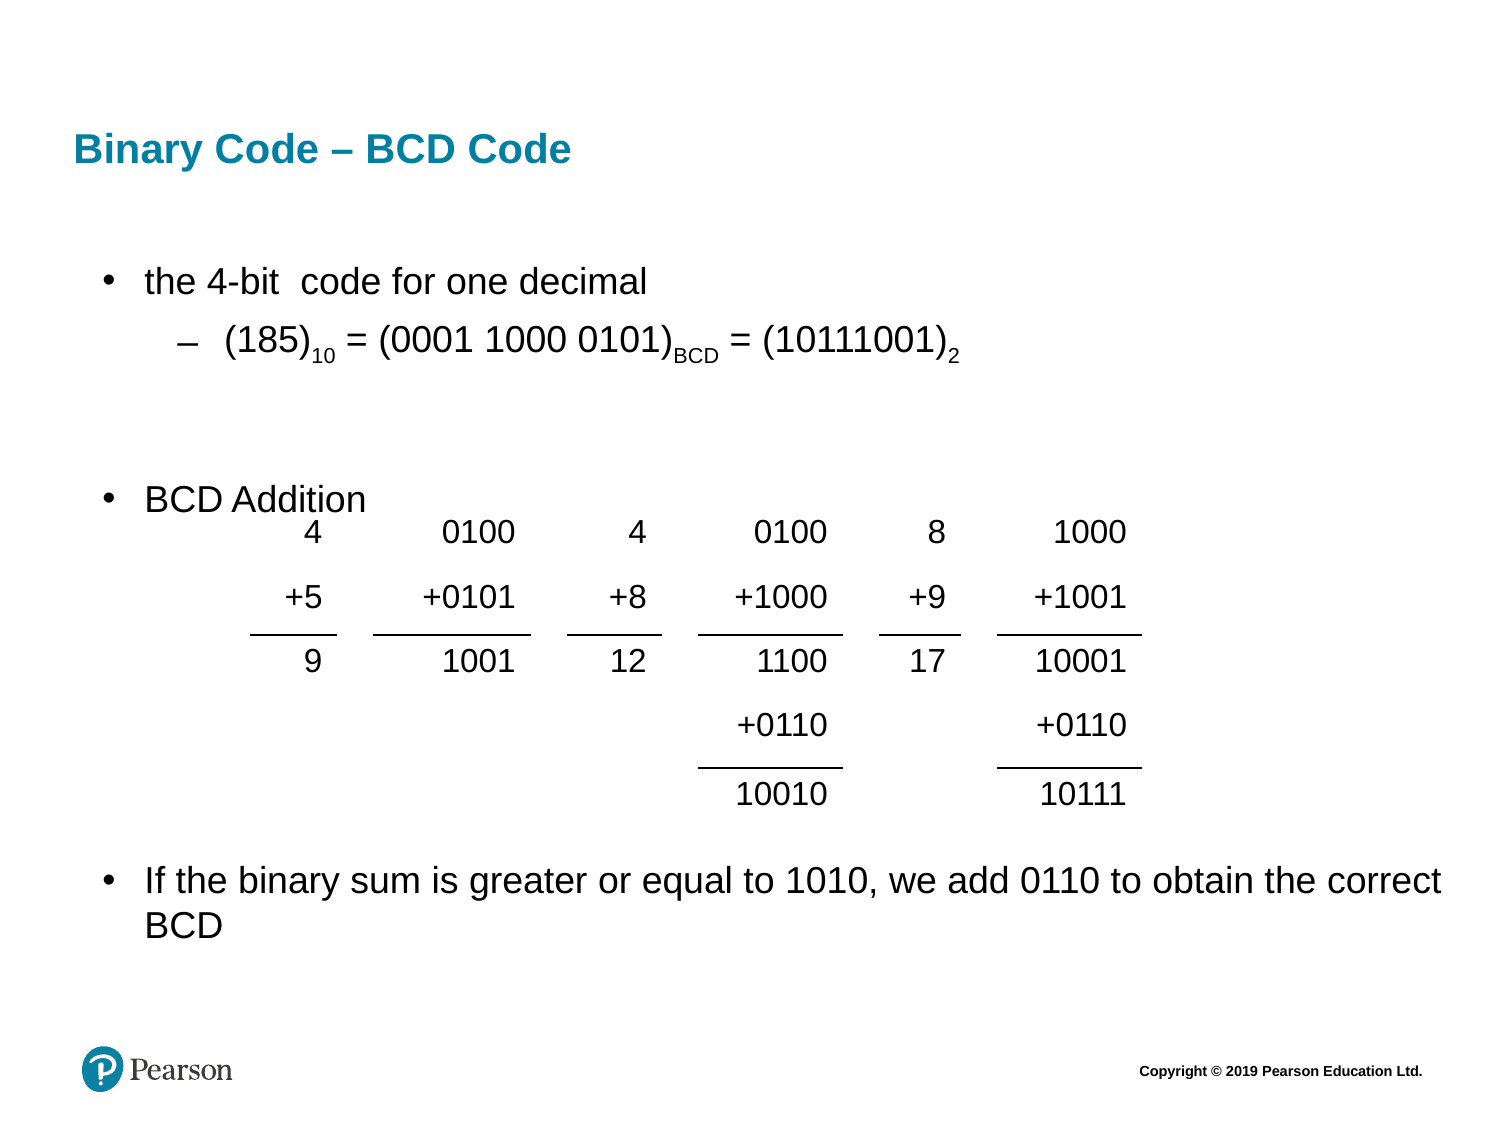

#
Binary Code – BCD Code
the 4-bit  code for one decimal
(185)10 = (0001 1000 0101)BCD = (10111001)2

BCD Addition

If the binary sum is greater or equal to 1010, we add 0110 to obtain the correct BCD

| 4 |  | 0100 |  | 4 |  | 0100 |  | 8 |  | 1000 |
| --- | --- | --- | --- | --- | --- | --- | --- | --- | --- | --- |
| +5 |  | +0101 |  | +8 |  | +1000 |  | +9 |  | +1001 |
| 9 |  | 1001 |  | 12 |  | 1100 |  | 17 |  | 10001 |
|  |  |  |  |  |  | +0110 |  |  |  | +0110 |
|  |  |  |  |  |  | 10010 |  |  |  | 10111 |